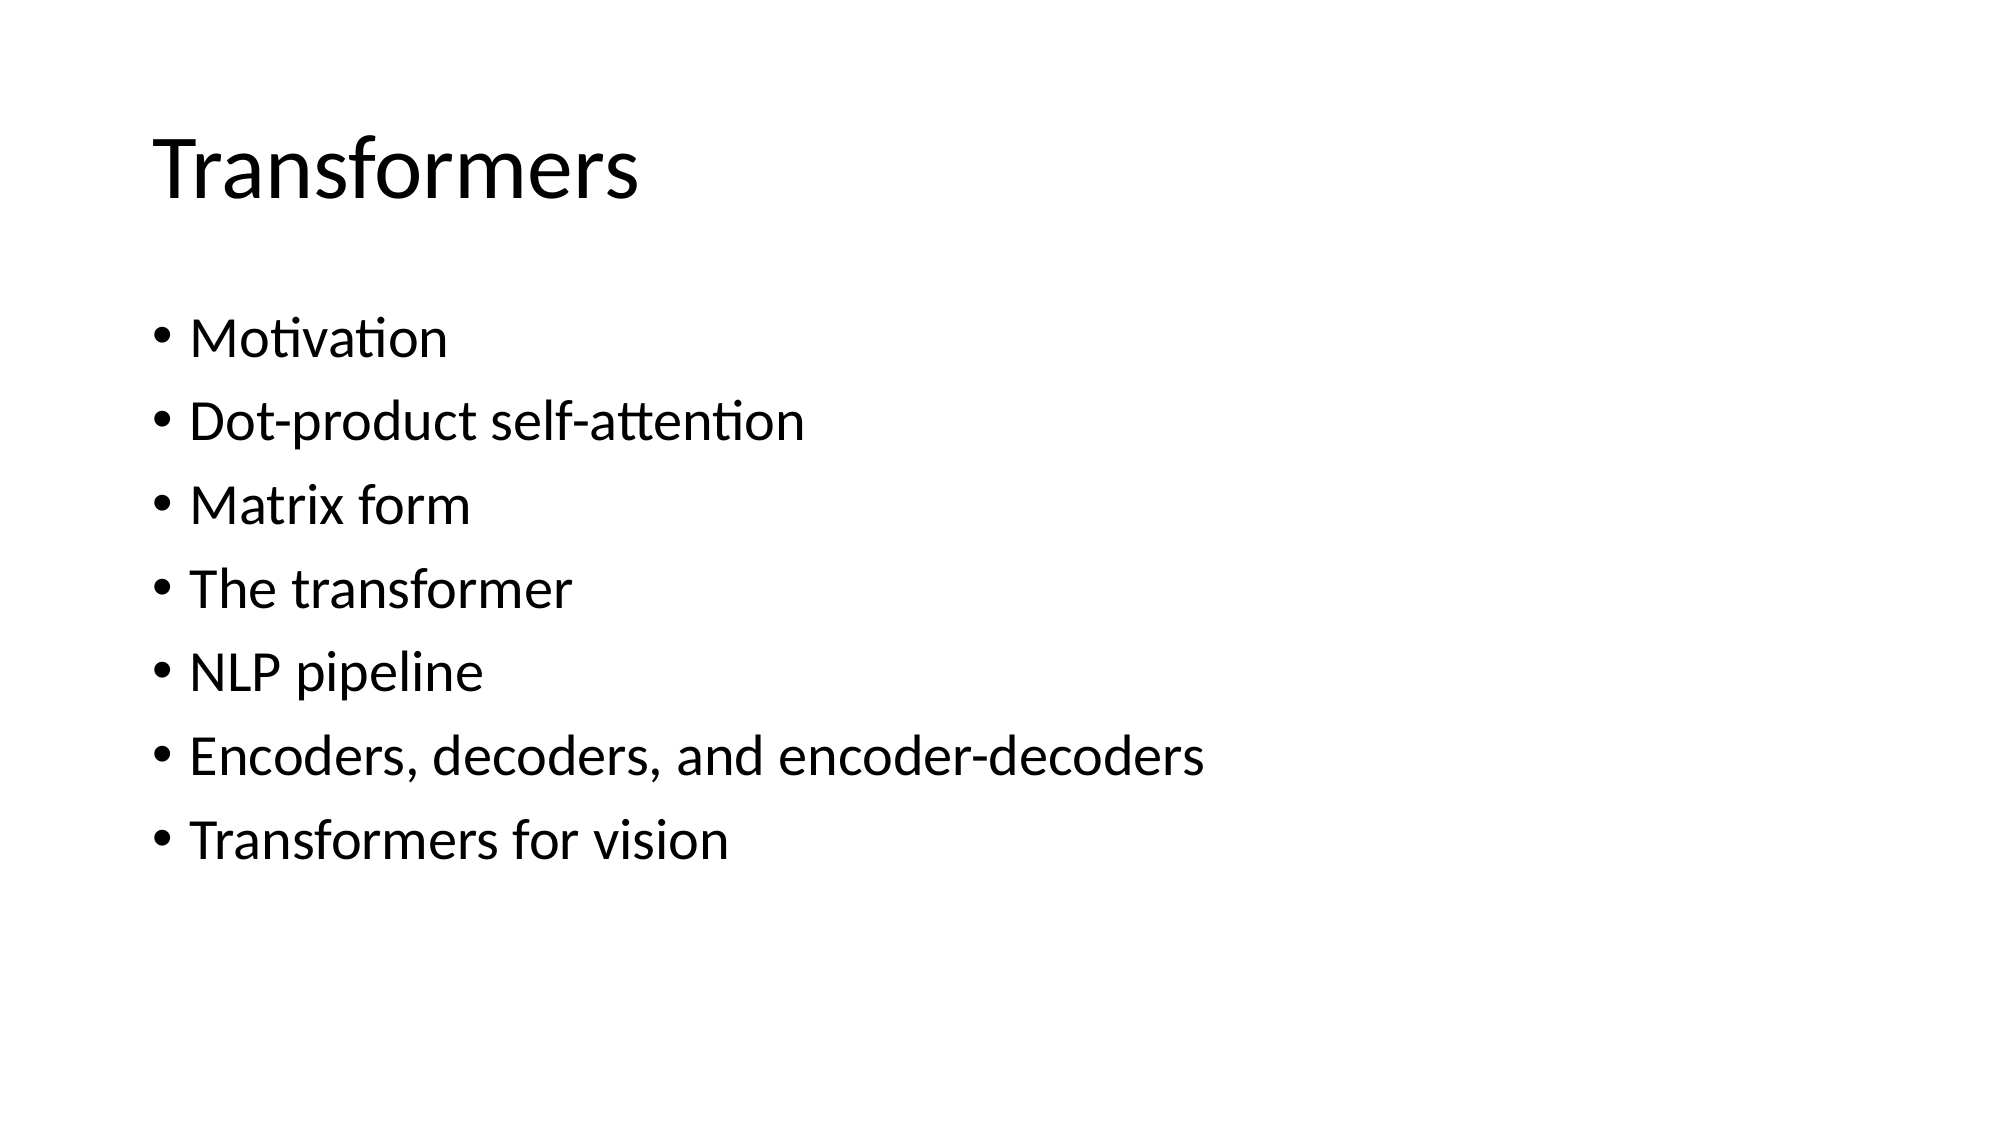

# Transformers
Motivation
Dot-product self-attention
Matrix form
The transformer
NLP pipeline
Encoders, decoders, and encoder-decoders
Transformers for vision